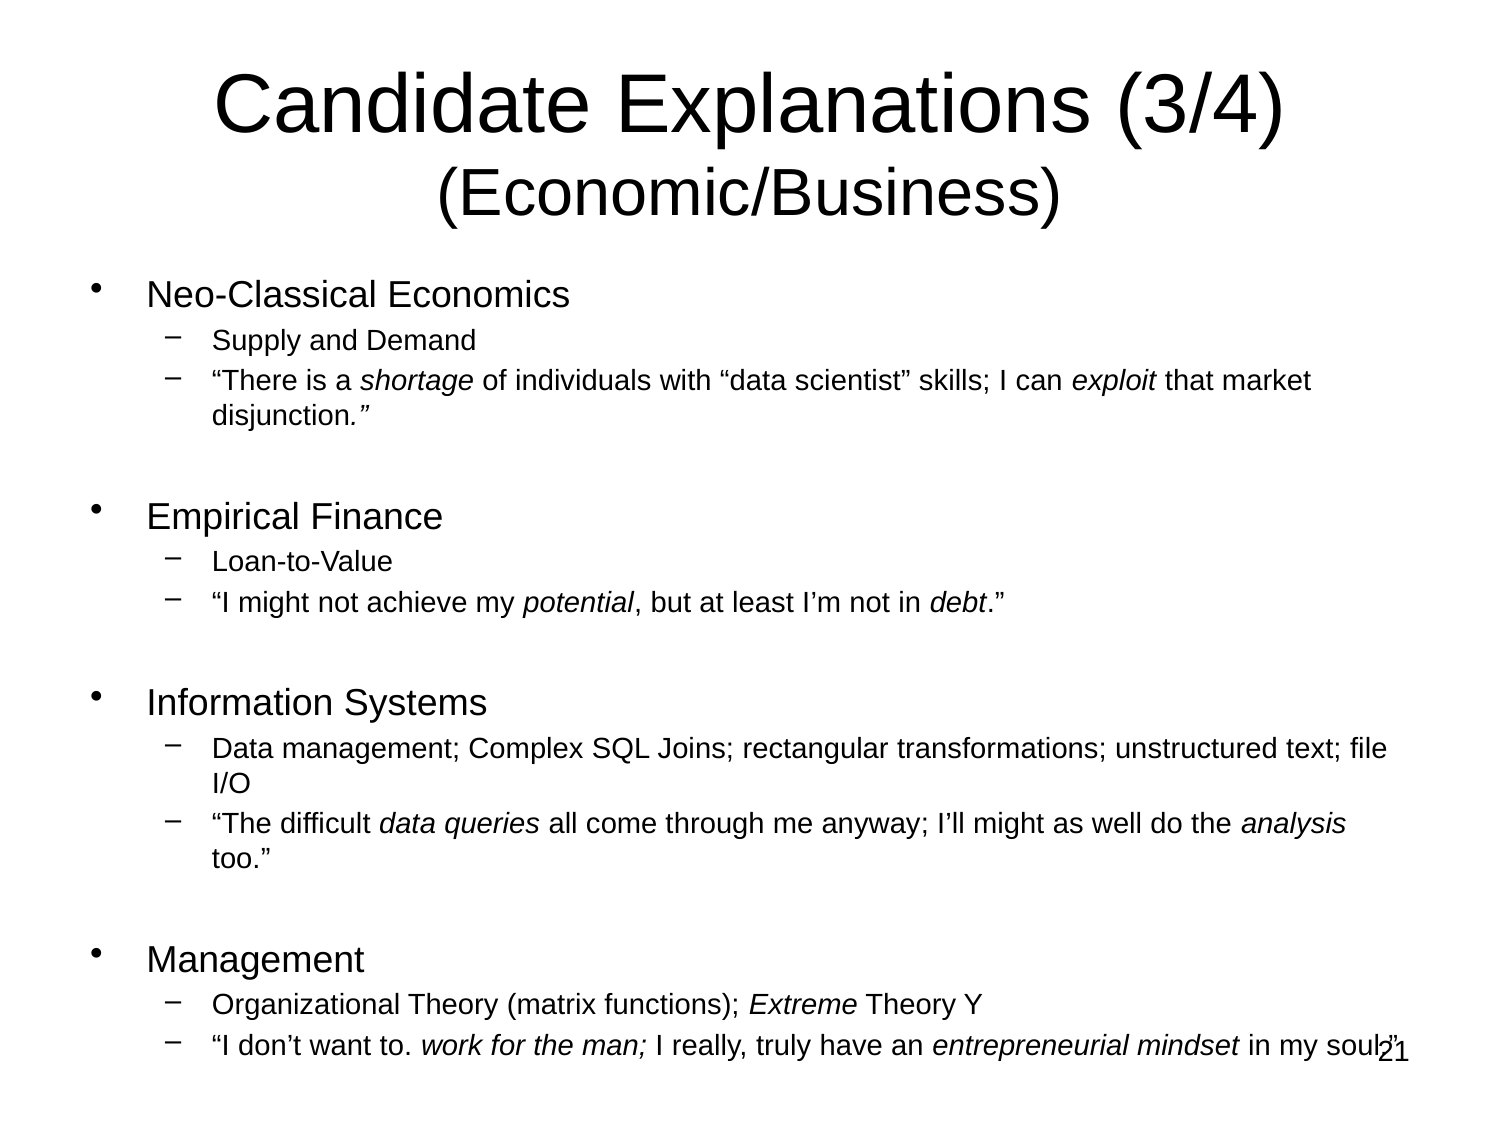

# Candidate Explanations (3/4) (Economic/Business)
Neo-Classical Economics
Supply and Demand
“There is a shortage of individuals with “data scientist” skills; I can exploit that market disjunction.”

Empirical Finance
Loan-to-Value
“I might not achieve my potential, but at least I’m not in debt.”

Information Systems
Data management; Complex SQL Joins; rectangular transformations; unstructured text; file I/O
“The difficult data queries all come through me anyway; I’ll might as well do the analysis too.”

Management
Organizational Theory (matrix functions); Extreme Theory Y
“I don’t want to. work for the man; I really, truly have an entrepreneurial mindset in my soul.”

21